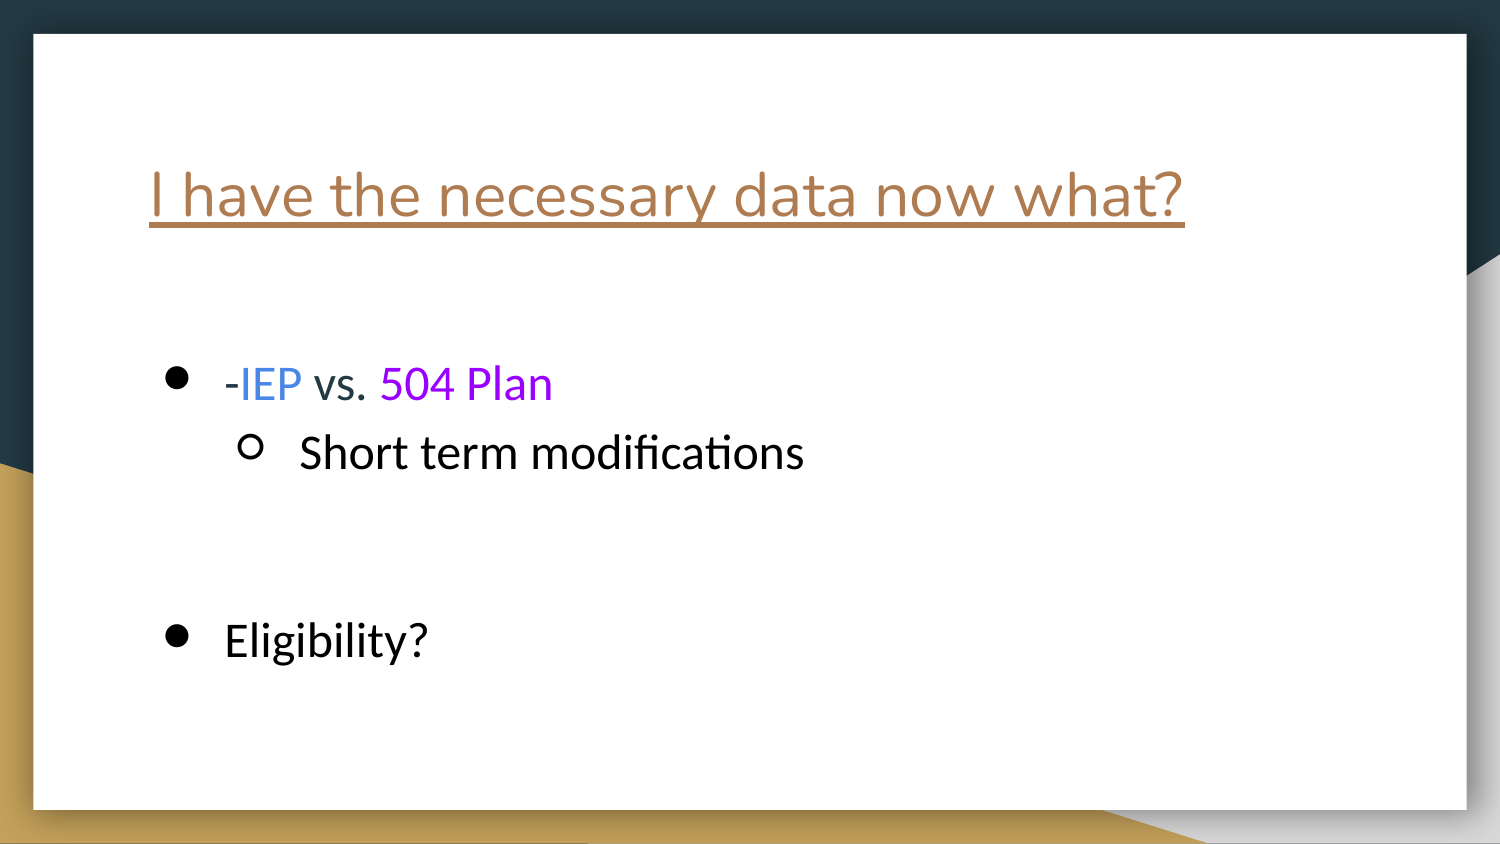

# I have the necessary data now what?
-IEP vs. 504 Plan
Short term modifications

Eligibility?